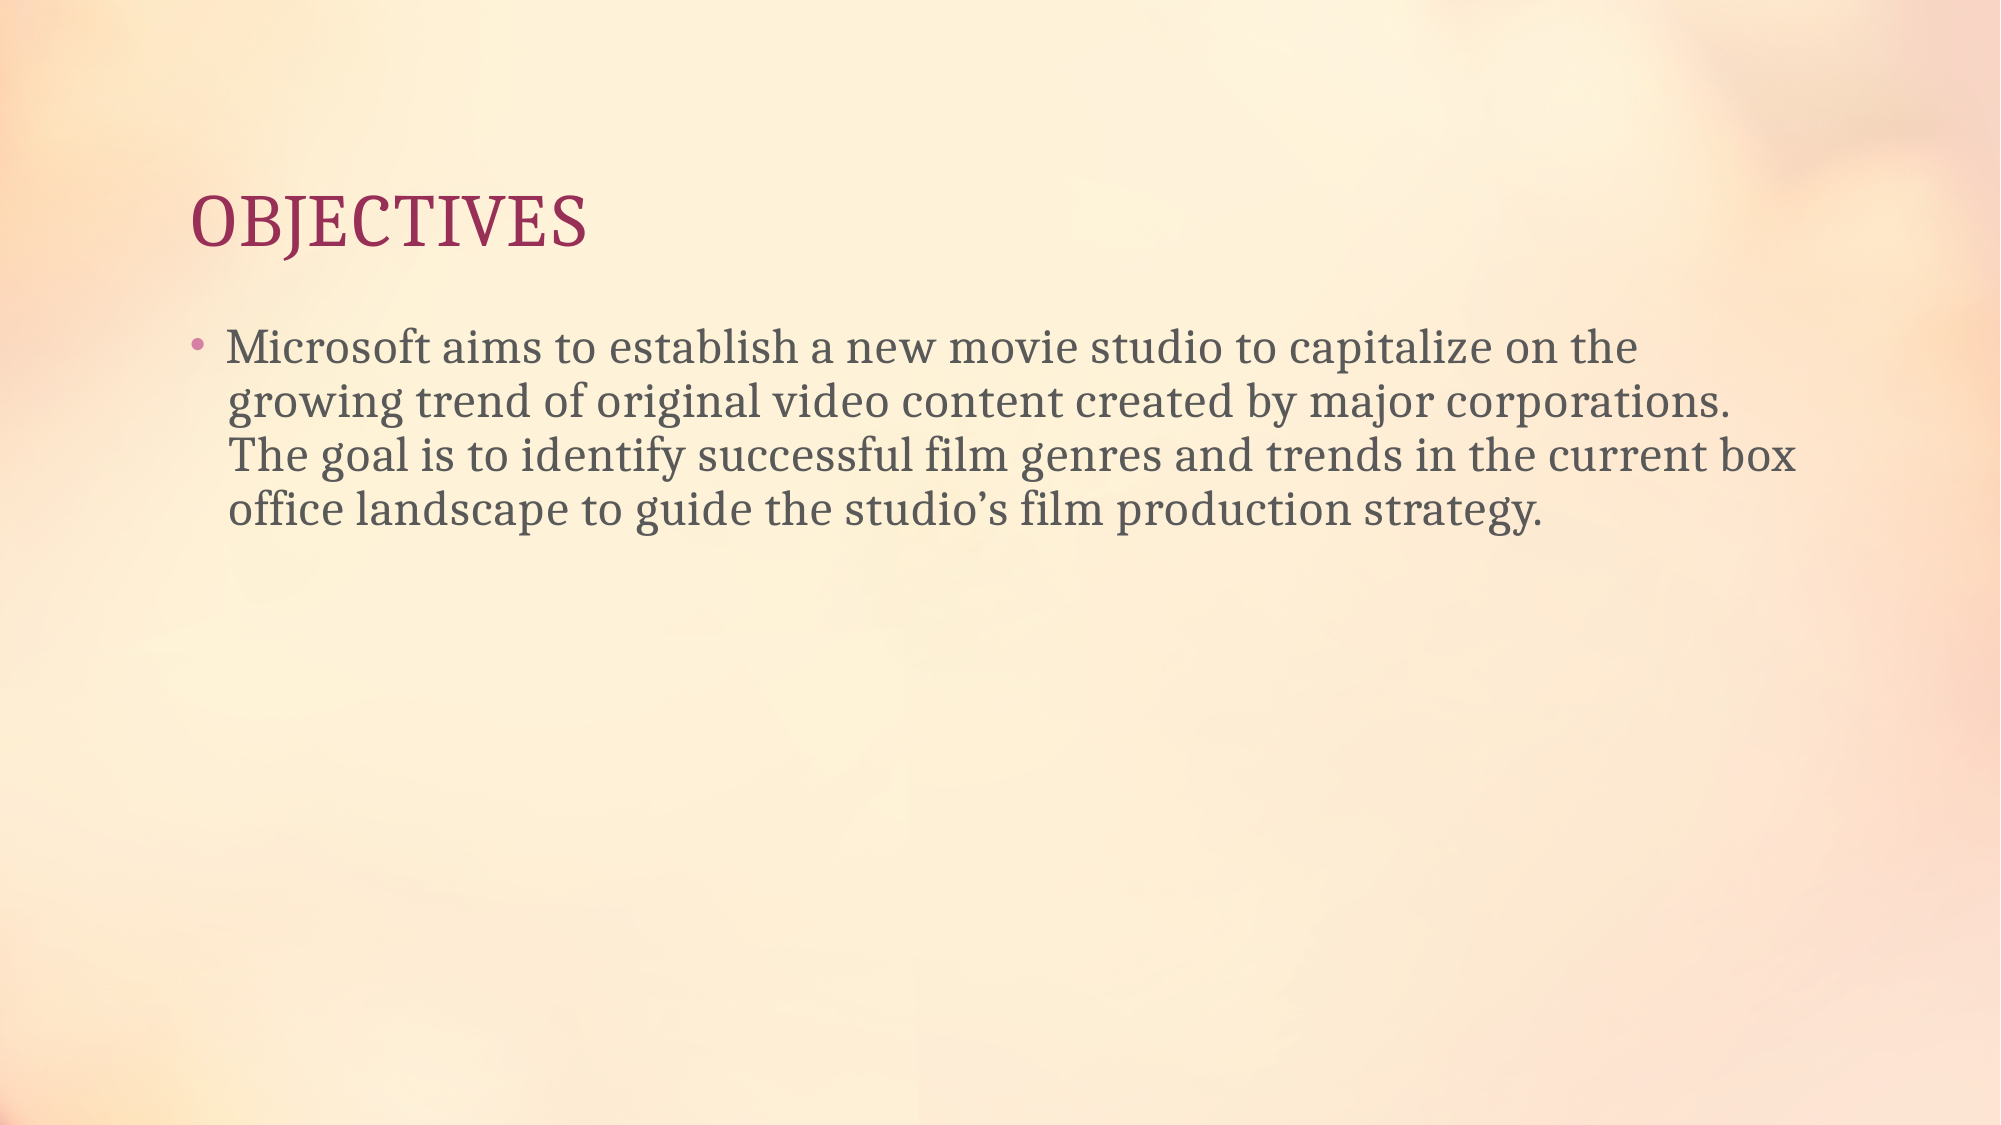

# OBJECTIVES
Microsoft aims to establish a new movie studio to capitalize on the growing trend of original video content created by major corporations. The goal is to identify successful film genres and trends in the current box office landscape to guide the studio’s film production strategy.